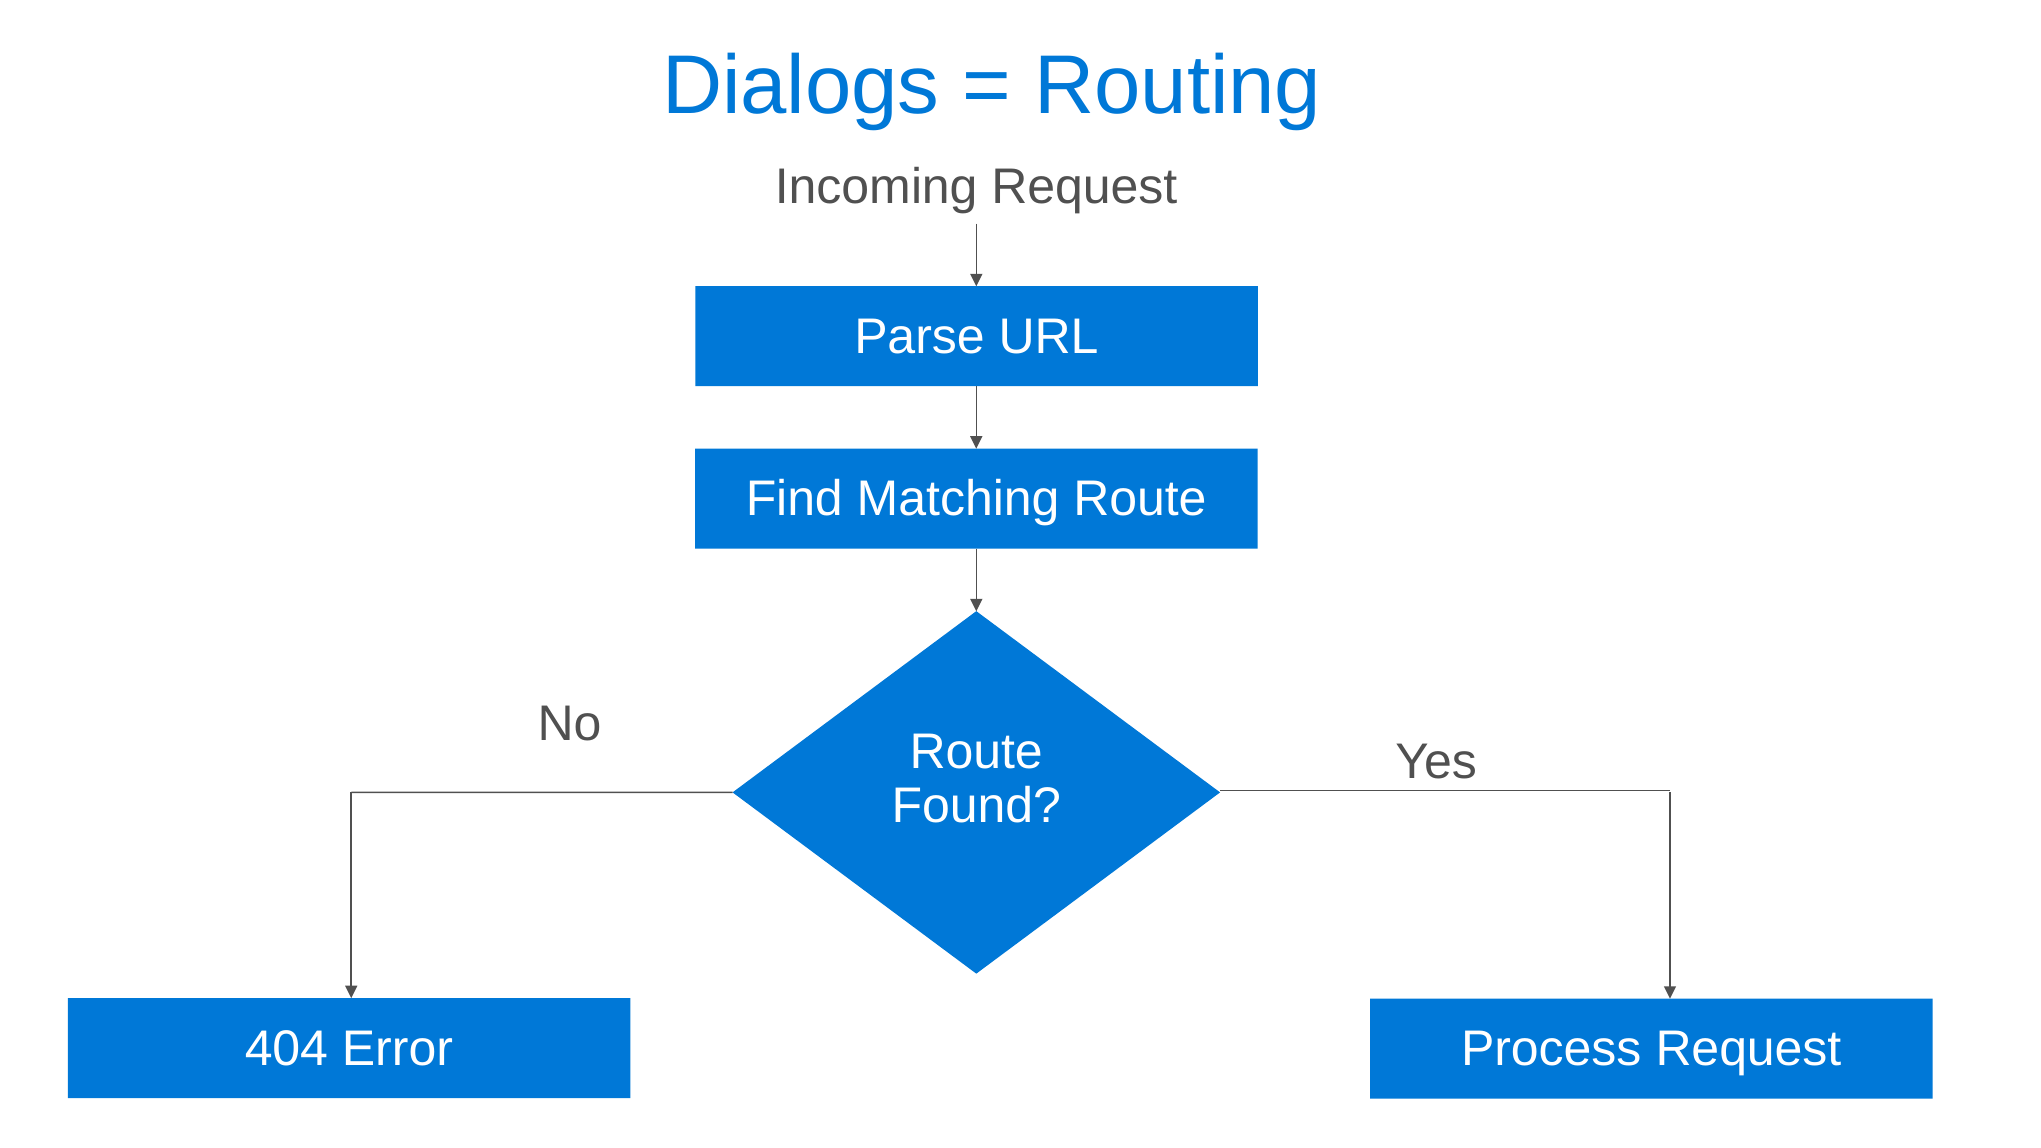

Dialogs = Routing
Incoming Request
Parse URL
Find Matching Route
Route Found?
No
Yes
404 Error
Process Request